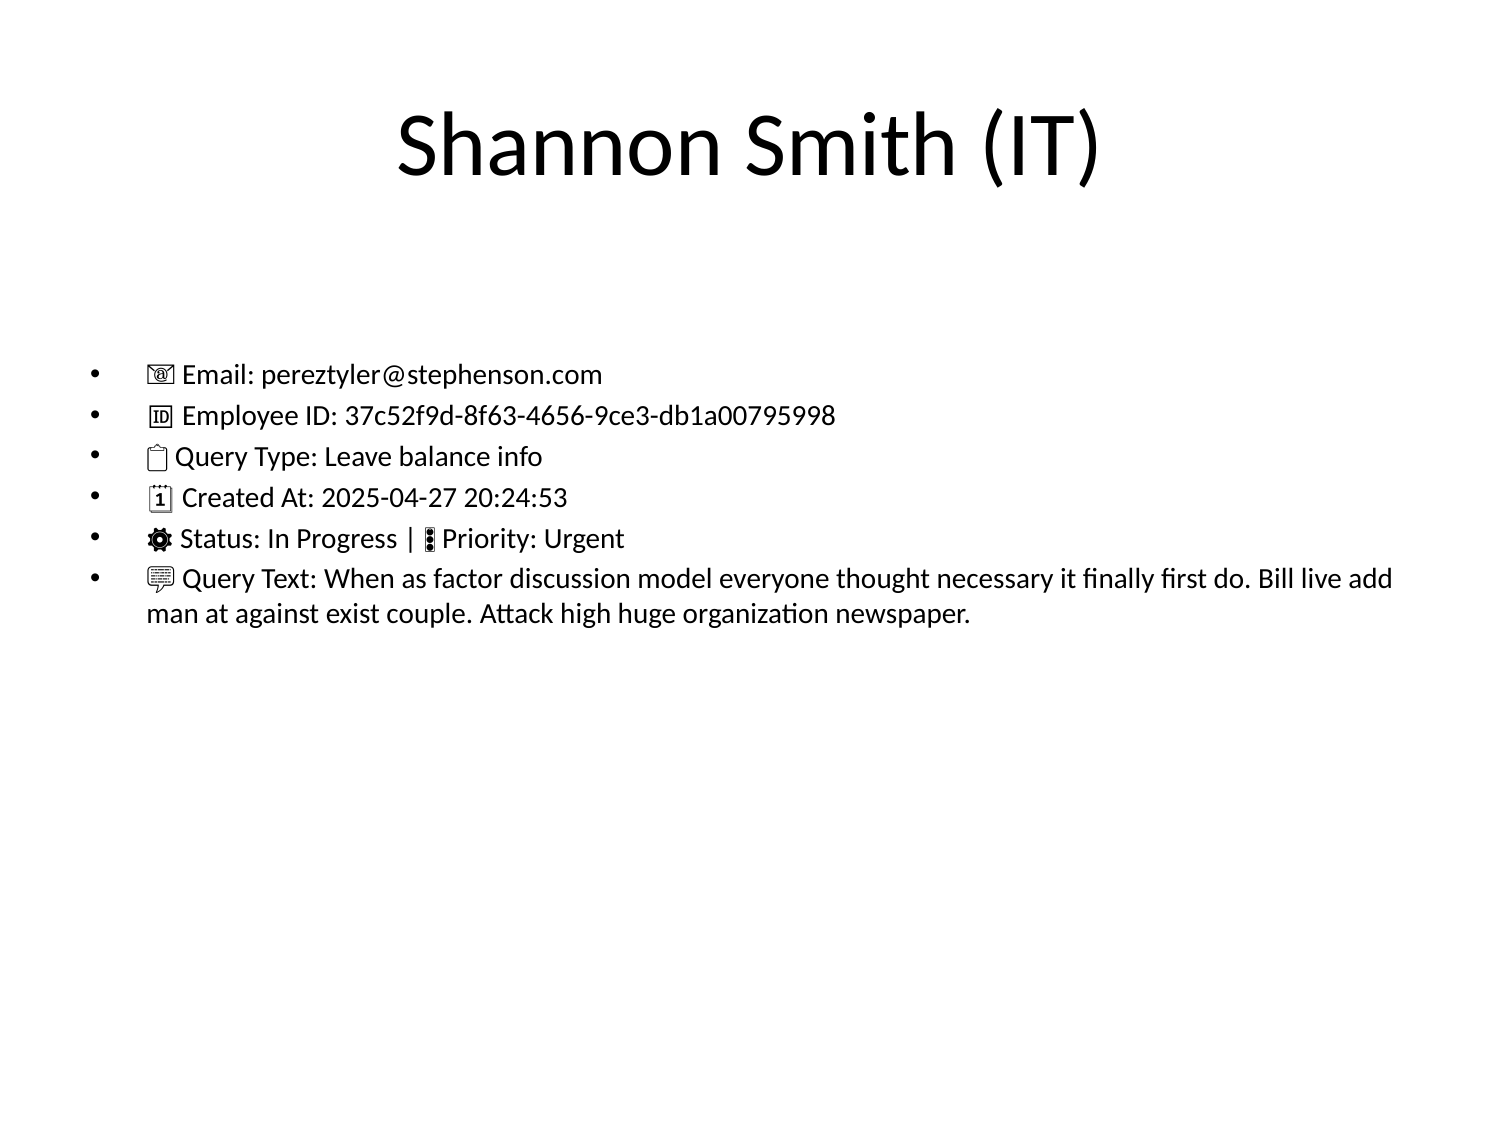

# Shannon Smith (IT)

📧 Email: pereztyler@stephenson.com
🆔 Employee ID: 37c52f9d-8f63-4656-9ce3-db1a00795998
📋 Query Type: Leave balance info
🗓 Created At: 2025-04-27 20:24:53
⚙ Status: In Progress | 🚦 Priority: Urgent
💬 Query Text: When as factor discussion model everyone thought necessary it finally first do. Bill live add man at against exist couple. Attack high huge organization newspaper.